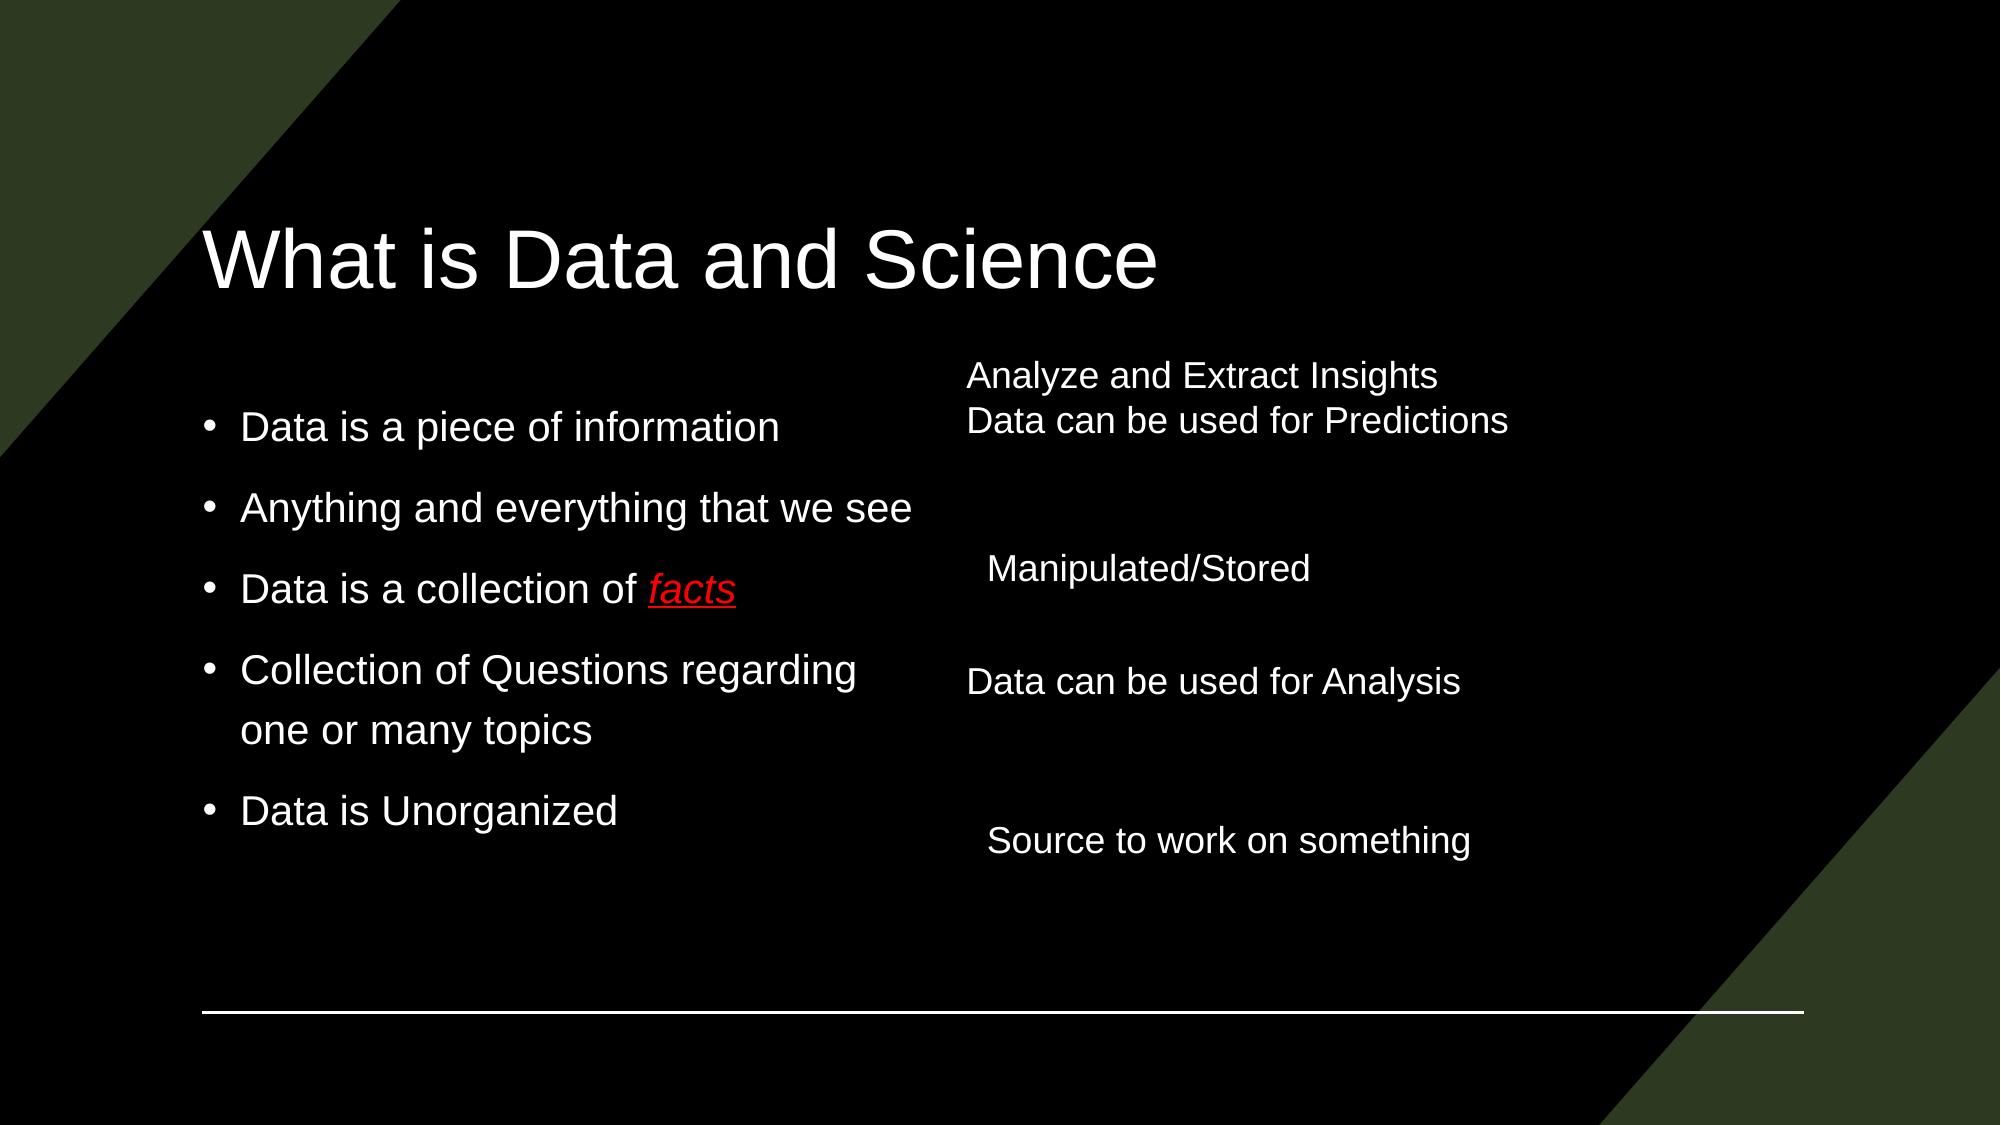

# What is Data and Science
Analyze and Extract Insights
Data can be used for Predictions
Data is a piece of information
Anything and everything that we see
Data is a collection of facts
Collection of Questions regarding one or many topics
Data is Unorganized

Manipulated/Stored
Data can be used for Analysis
Source to work on something